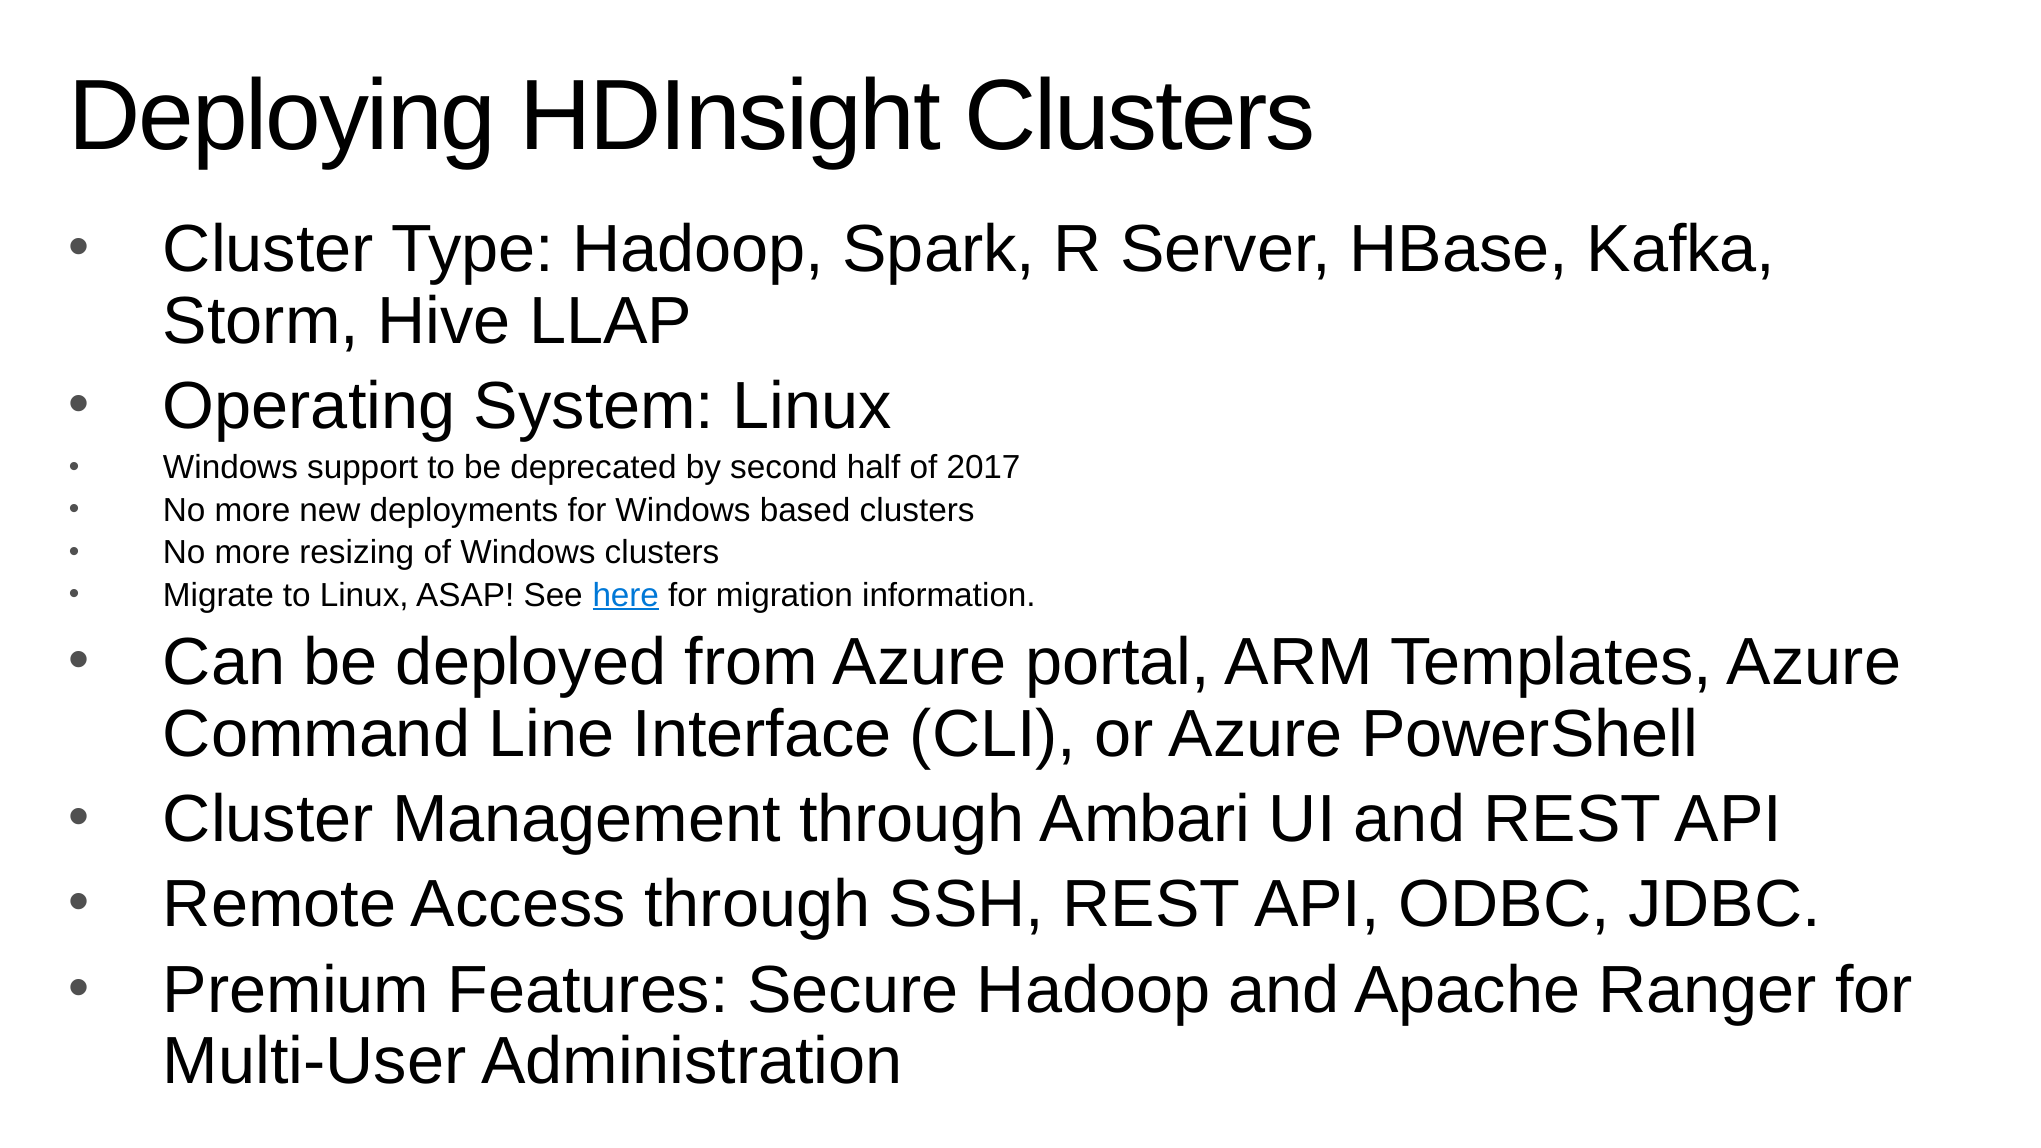

# Deploying HDInsight Clusters
Cluster Type: Hadoop, Spark, R Server, HBase, Kafka, Storm, Hive LLAP
Operating System: Linux
Windows support to be deprecated by second half of 2017
No more new deployments for Windows based clusters
No more resizing of Windows clusters
Migrate to Linux, ASAP! See here for migration information.
Can be deployed from Azure portal, ARM Templates, Azure Command Line Interface (CLI), or Azure PowerShell
Cluster Management through Ambari UI and REST API
Remote Access through SSH, REST API, ODBC, JDBC.
Premium Features: Secure Hadoop and Apache Ranger for Multi-User Administration